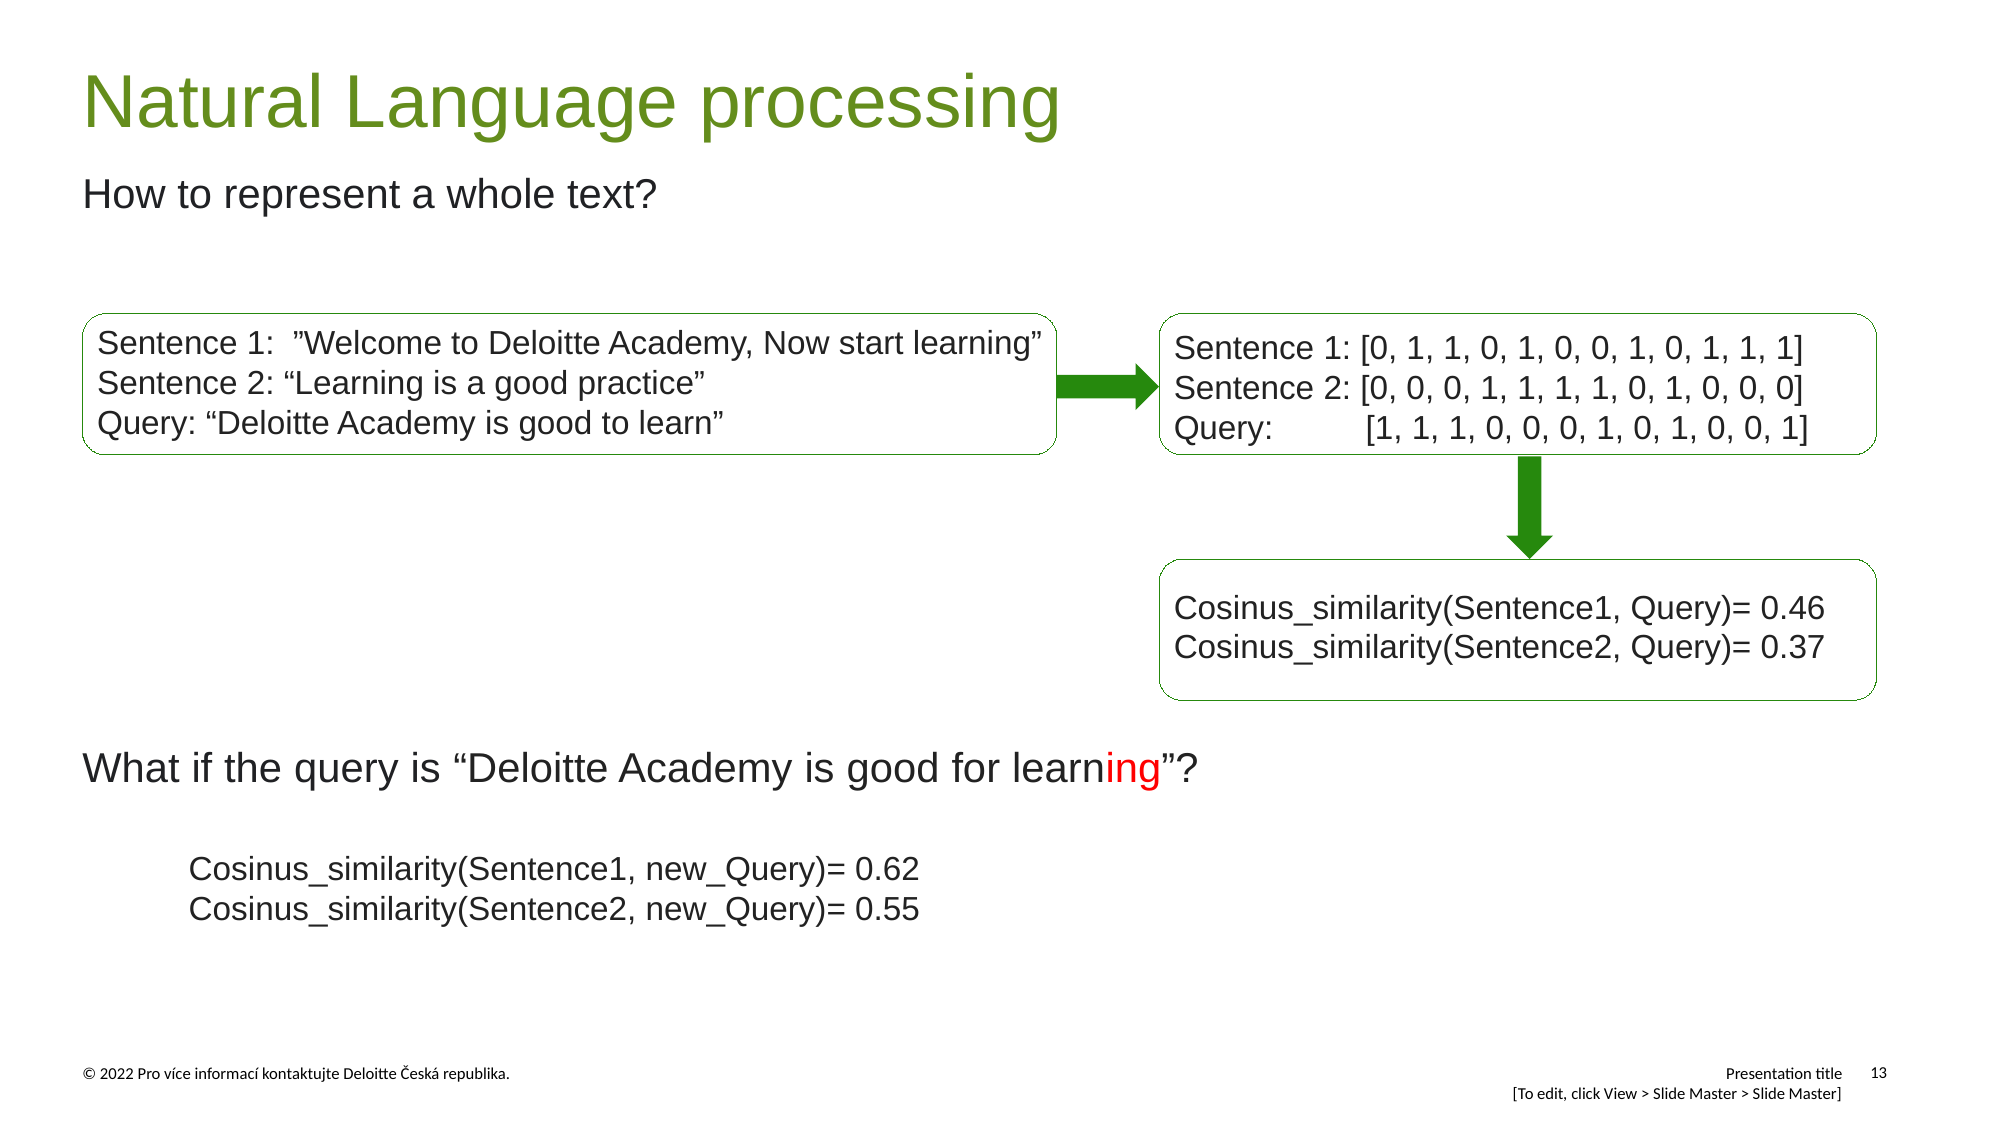

# Natural Language processing
How to represent a whole text?

Sentence 1: [0, 1, 1, 0, 1, 0, 0, 1, 0, 1, 1, 1]
Sentence 2: [0, 0, 0, 1, 1, 1, 1, 0, 1, 0, 0, 0]
Query:          [1, 1, 1, 0, 0, 0, 1, 0, 1, 0, 0, 1]

Sentence 1:  ”Welcome to Deloitte Academy, Now start learning”
Sentence 2: “Learning is a good practice”
Query: “Deloitte Academy is good to learn”

Cosinus_similarity(Sentence1, Query)= 0.46
Cosinus_similarity(Sentence2, Query)= 0.37

What if the query is “Deloitte Academy is good for learning”?
Cosinus_similarity(Sentence1, new_Query)= 0.62
Cosinus_similarity(Sentence2, new_Query)= 0.55